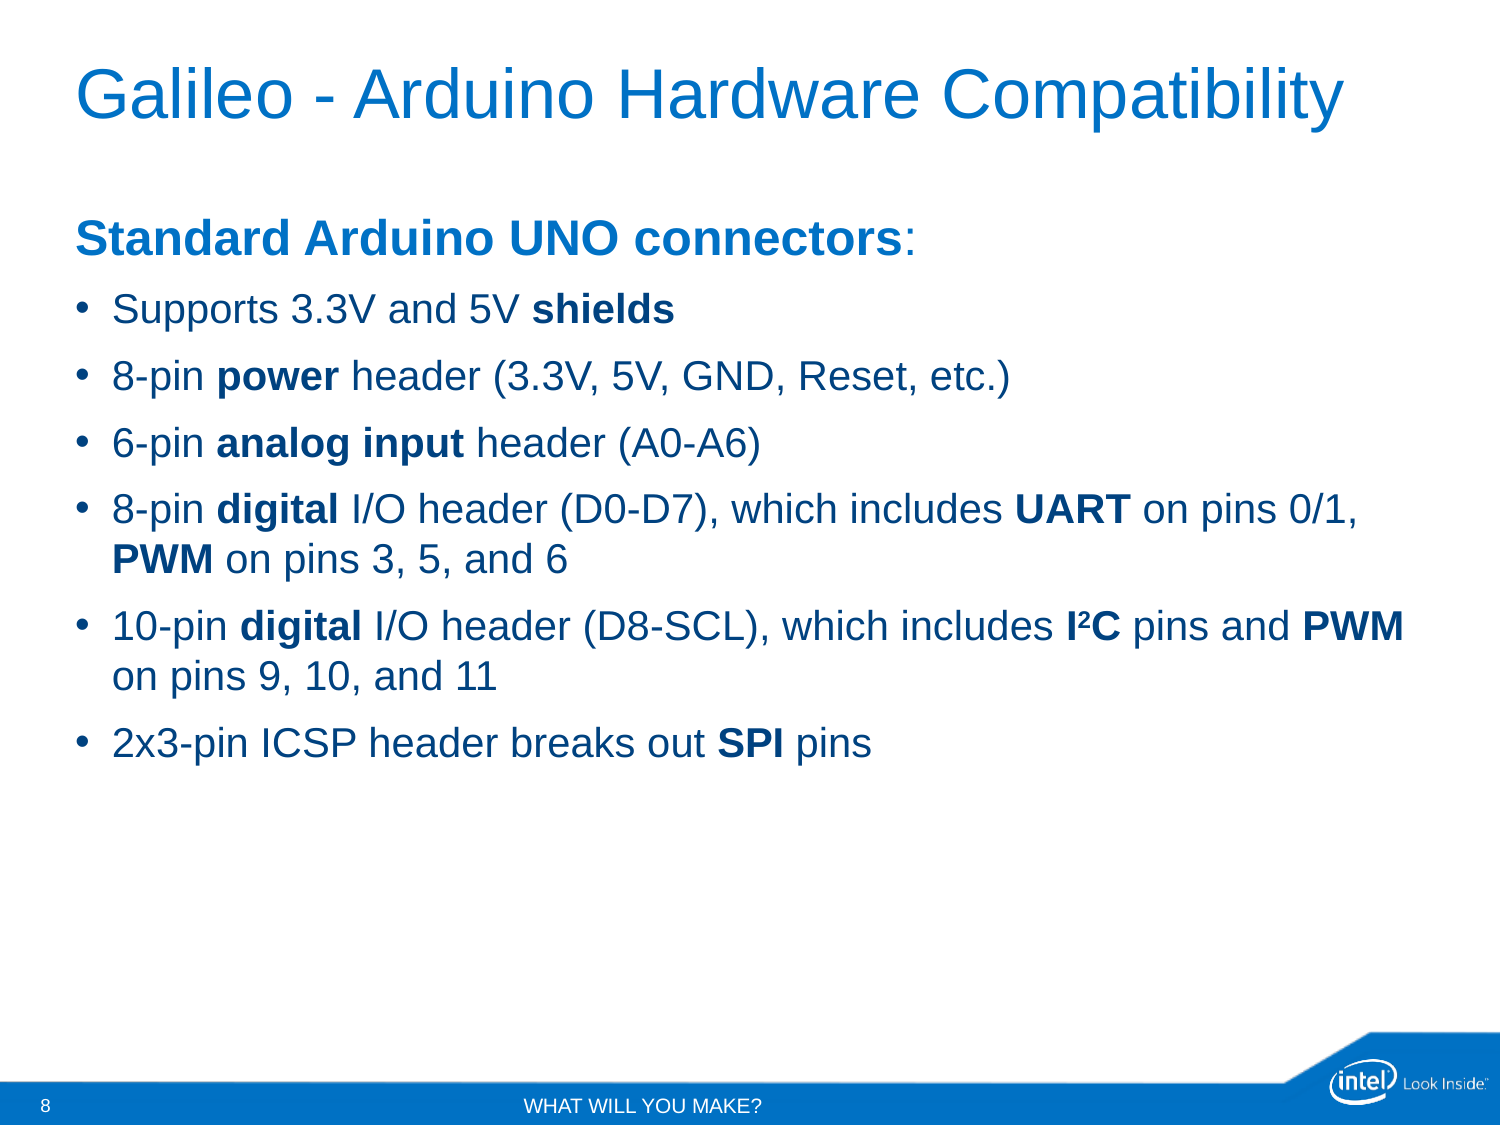

# Galileo - Arduino Hardware Compatibility
Standard Arduino UNO connectors:
Supports 3.3V and 5V shields
8-pin power header (3.3V, 5V, GND, Reset, etc.)
6-pin analog input header (A0-A6)
8-pin digital I/O header (D0-D7), which includes UART on pins 0/1, PWM on pins 3, 5, and 6
10-pin digital I/O header (D8-SCL), which includes I2C pins and PWM on pins 9, 10, and 11
2x3-pin ICSP header breaks out SPI pins